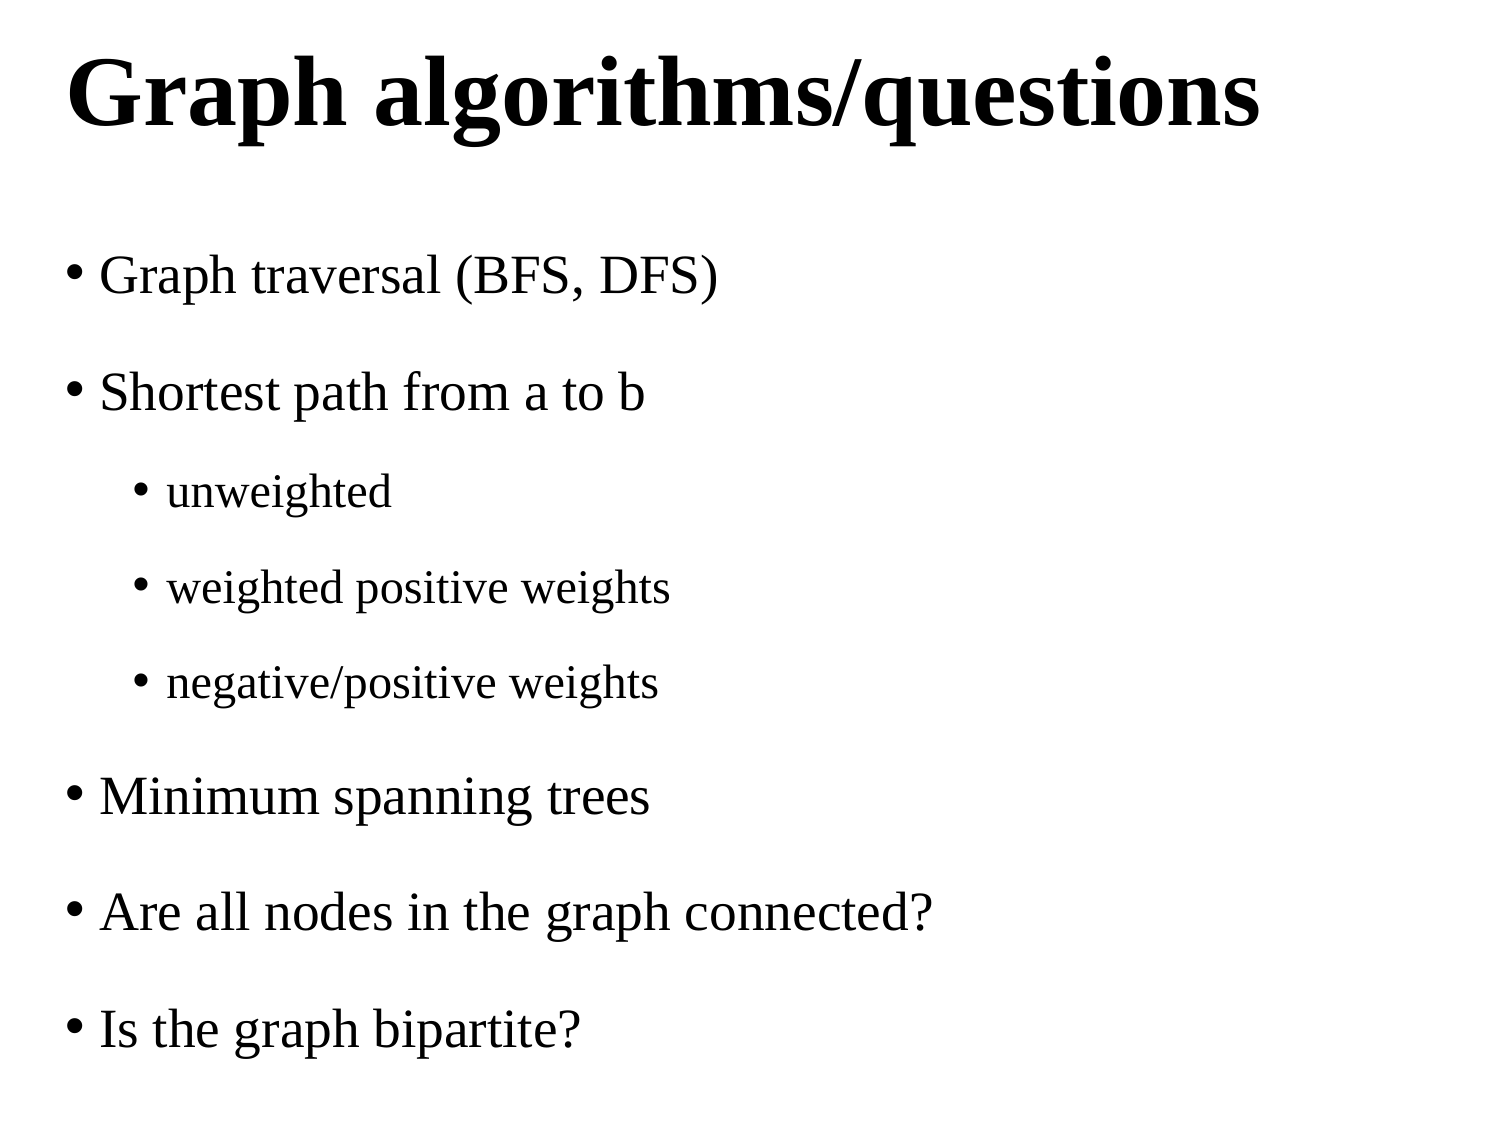

# Graph algorithms/questions
Graph traversal (BFS, DFS)
Shortest path from a to b
unweighted
weighted positive weights
negative/positive weights
Minimum spanning trees
Are all nodes in the graph connected?
Is the graph bipartite?